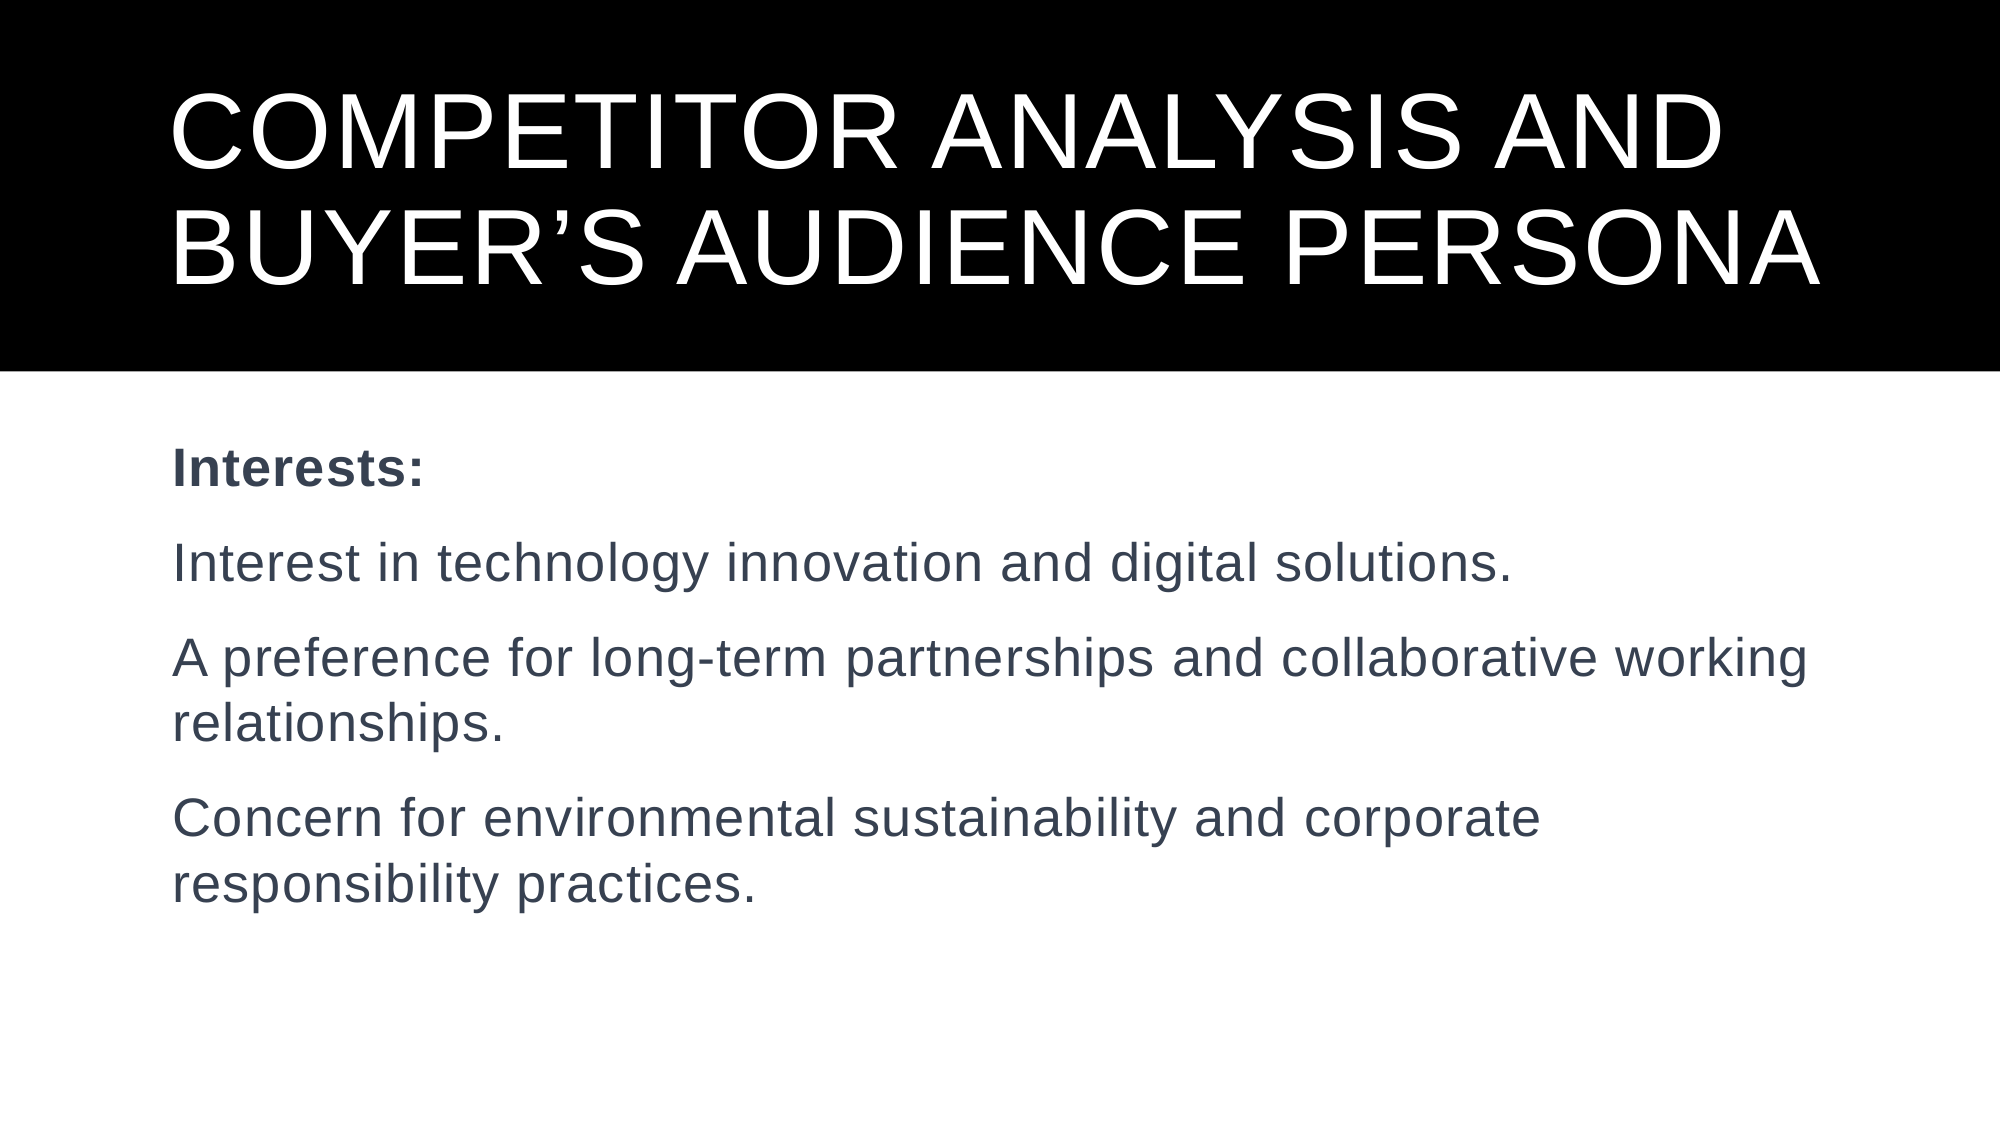

# COMPETITOR ANALYSIS AND BUYER’s AUDIENCE PERSONA
Interests:
Interest in technology innovation and digital solutions.
A preference for long-term partnerships and collaborative working relationships.
Concern for environmental sustainability and corporate responsibility practices.